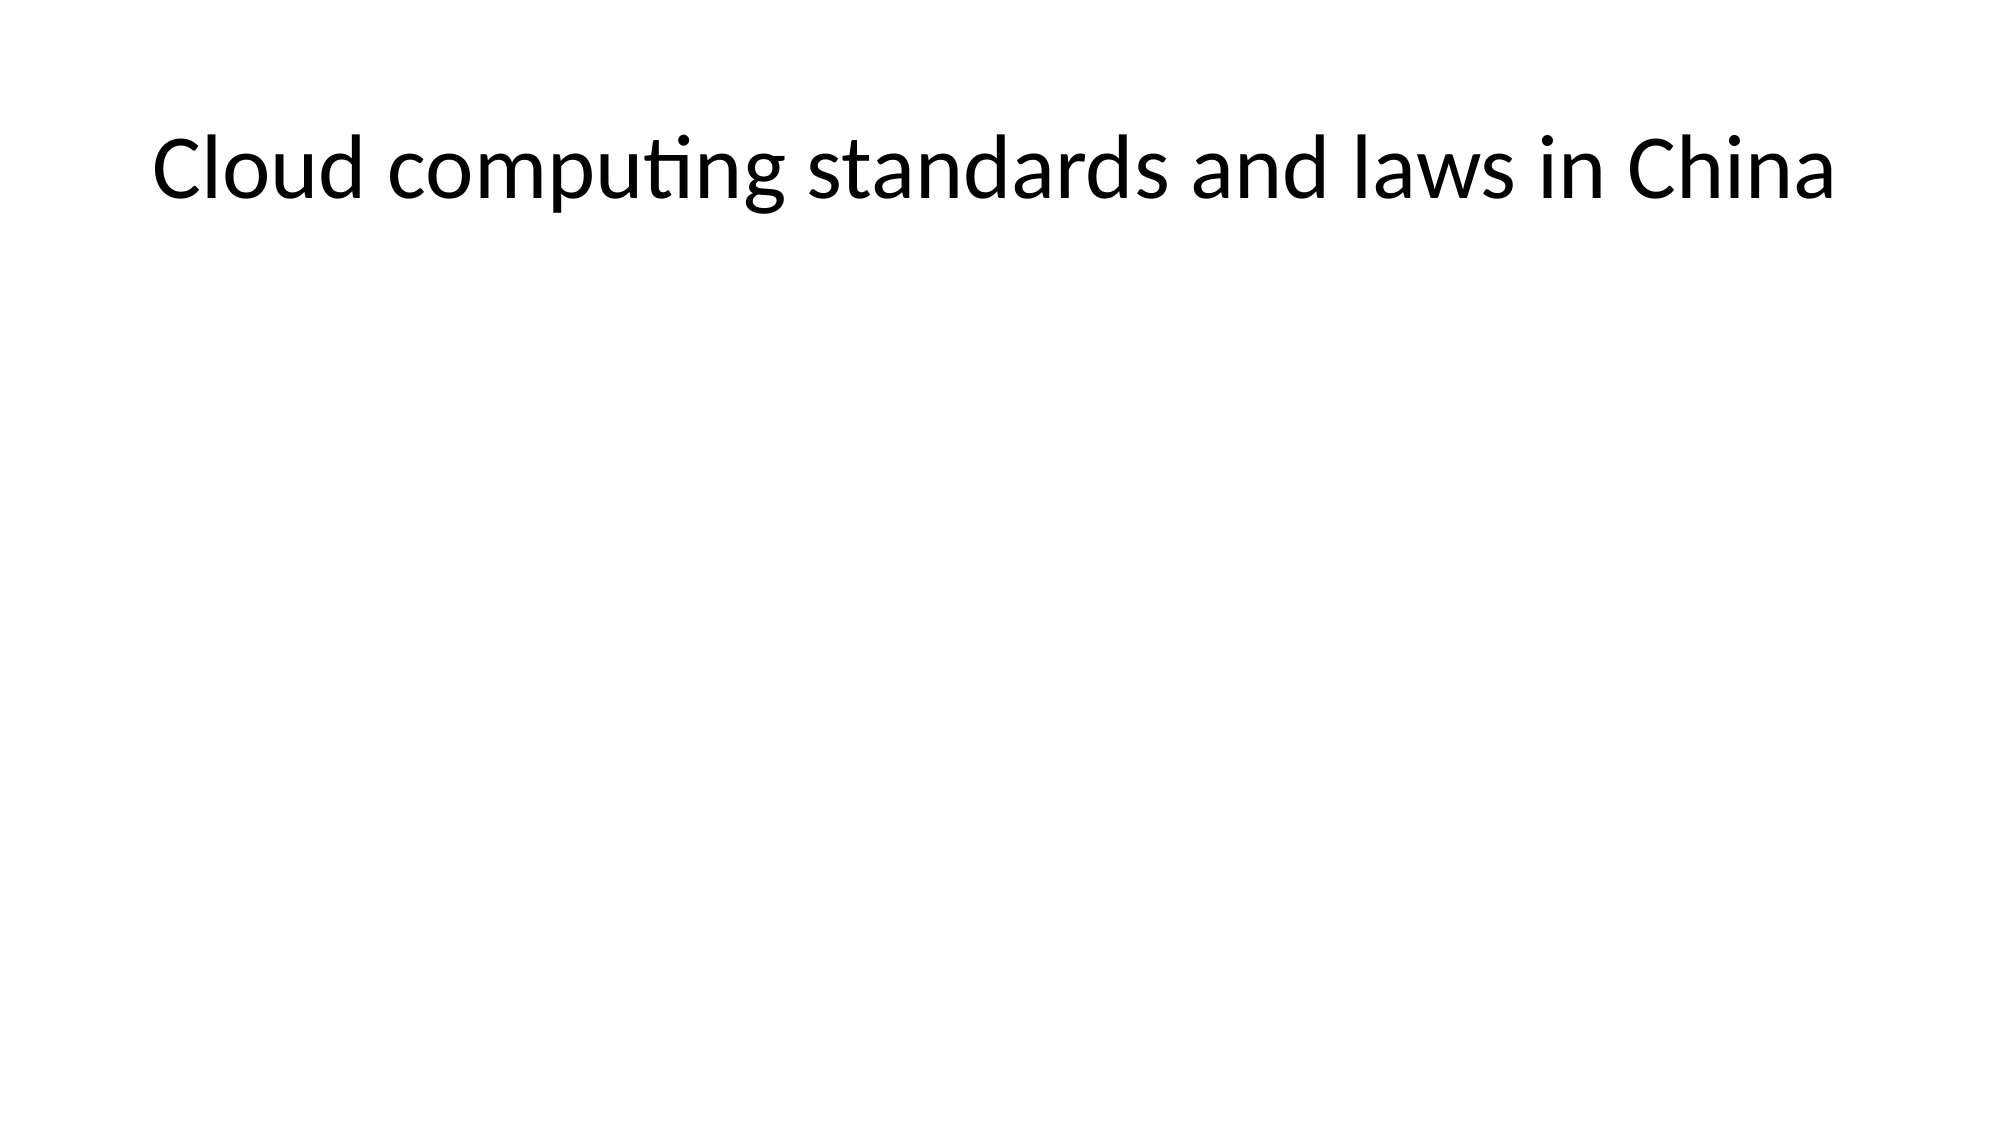

# Cloud computing standards and laws in China